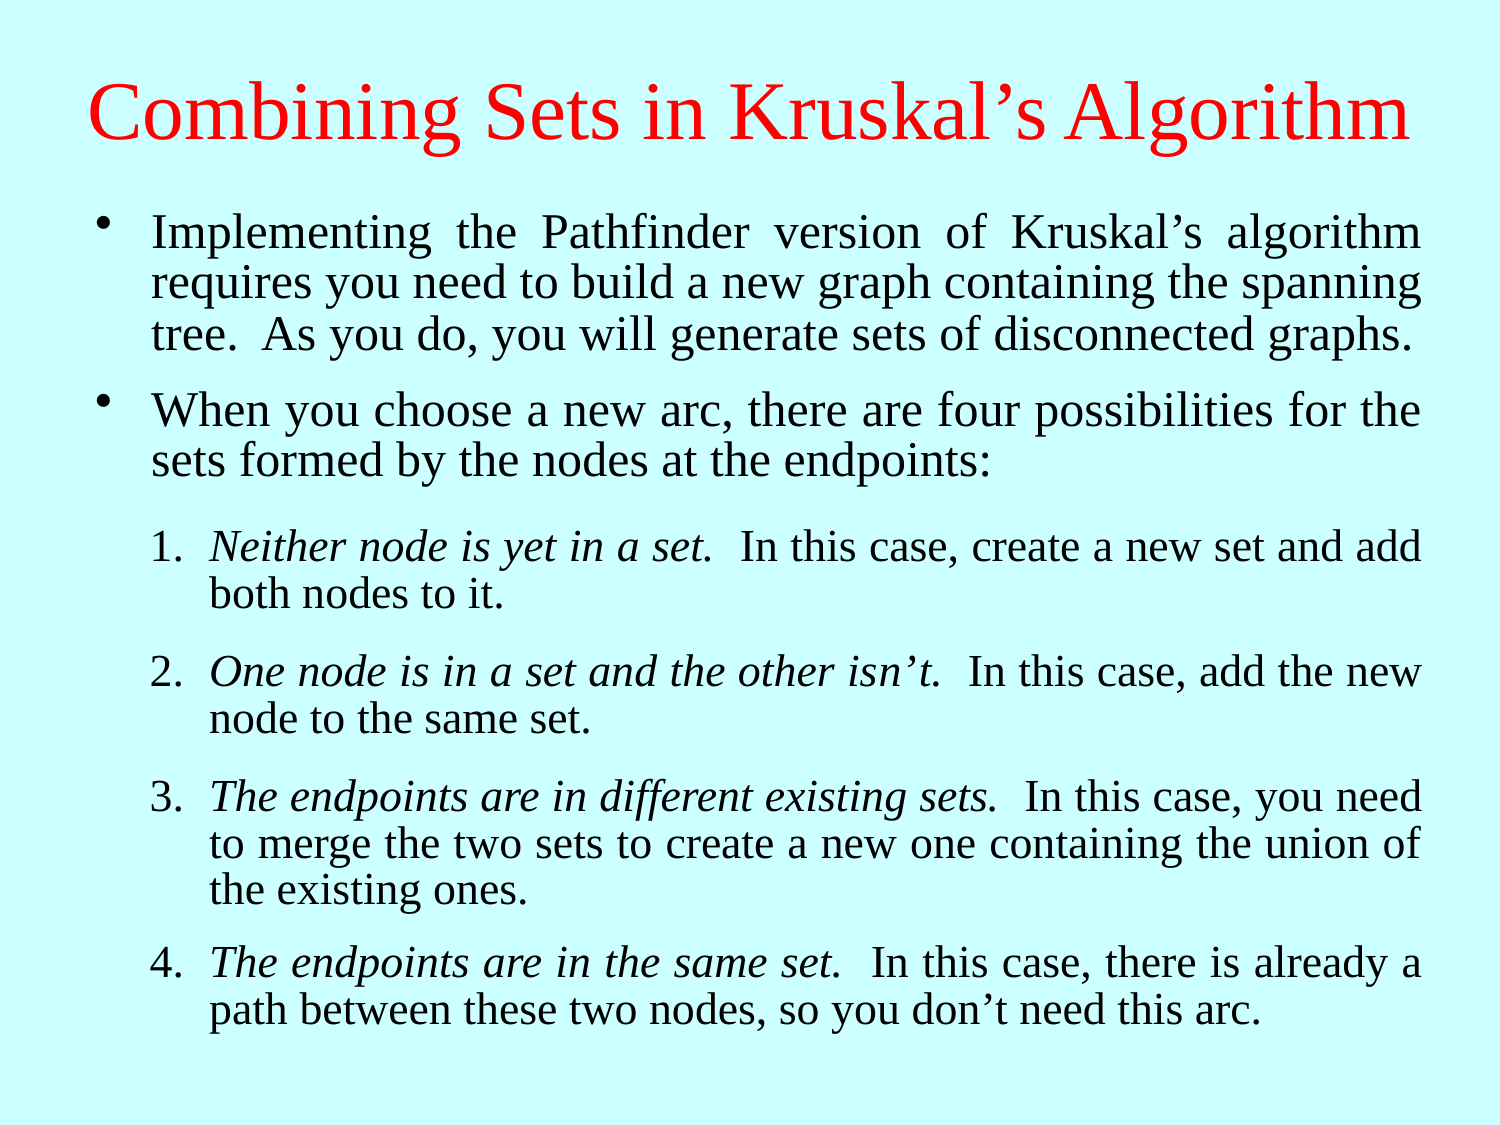

# Combining Sets in Kruskal’s Algorithm
Implementing the Pathfinder version of Kruskal’s algorithm requires you need to build a new graph containing the spanning tree.  As you do, you will generate sets of disconnected graphs.
When you choose a new arc, there are four possibilities for the sets formed by the nodes at the endpoints:
1.
Neither node is yet in a set.  In this case, create a new set and add both nodes to it.
2.
One node is in a set and the other isn’t.  In this case, add the new node to the same set.
3.
The endpoints are in different existing sets.  In this case, you need to merge the two sets to create a new one containing the union of the existing ones.
4.
The endpoints are in the same set.  In this case, there is already a path between these two nodes, so you don’t need this arc.